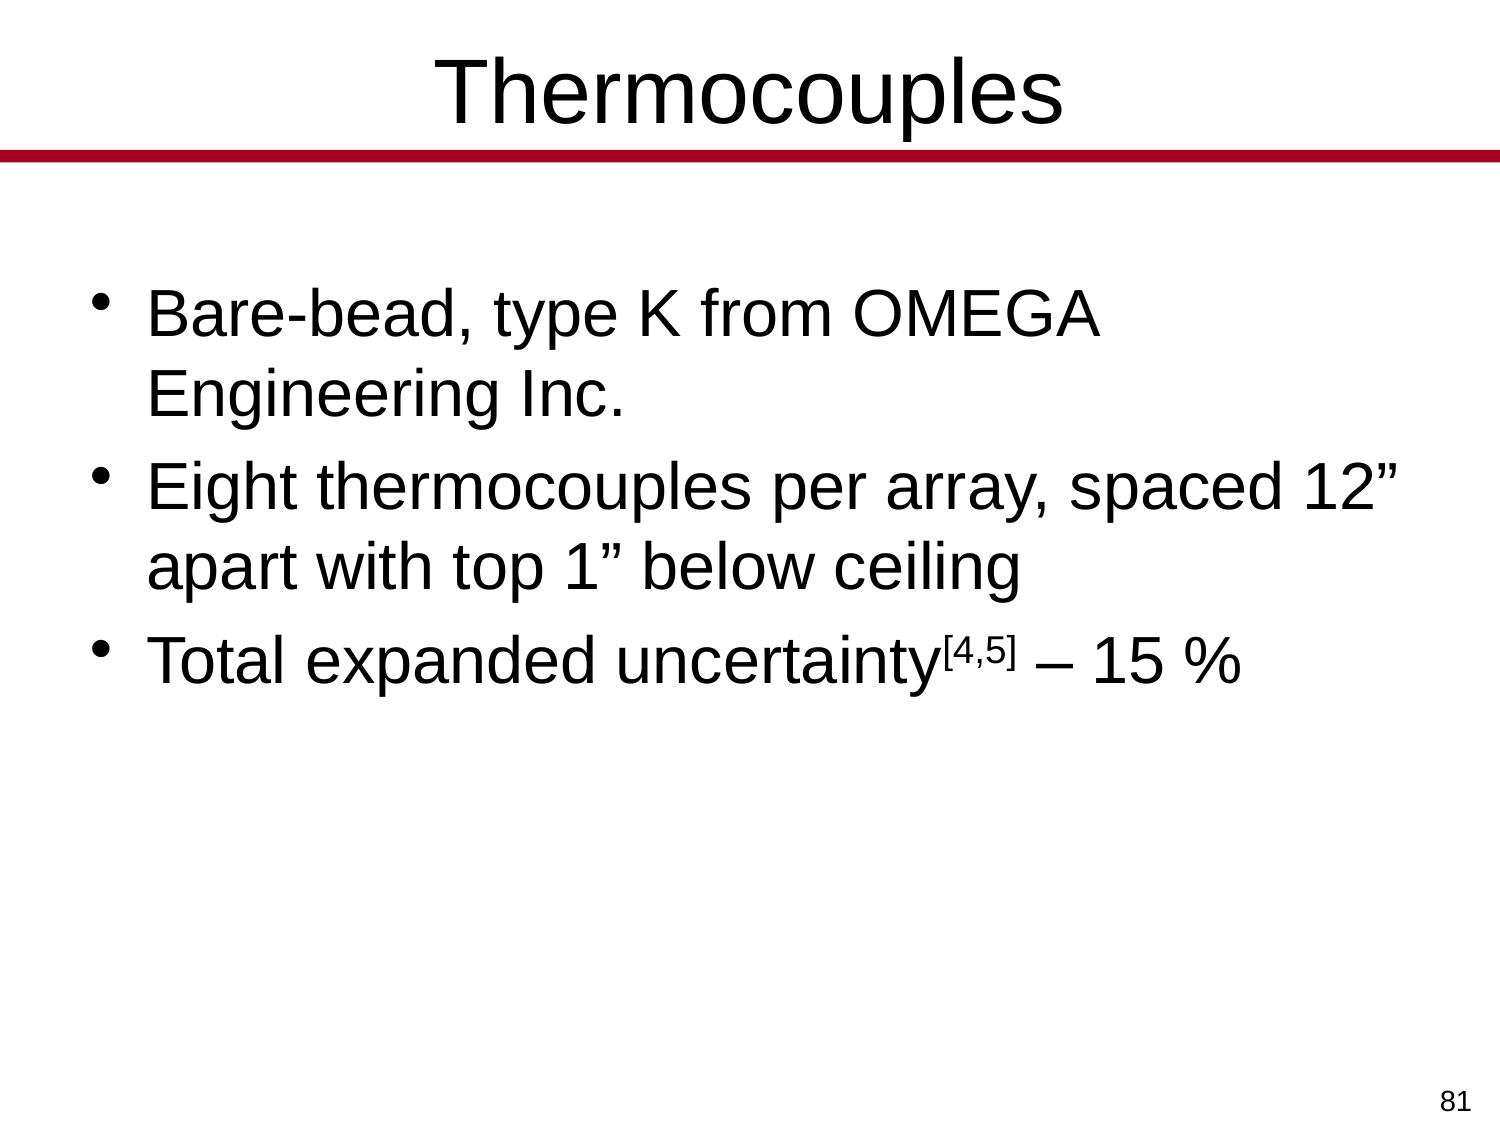

# Thermocouples
Bare-bead, type K from OMEGA Engineering Inc.
Eight thermocouples per array, spaced 12” apart with top 1” below ceiling
Total expanded uncertainty[4,5] – 15 %